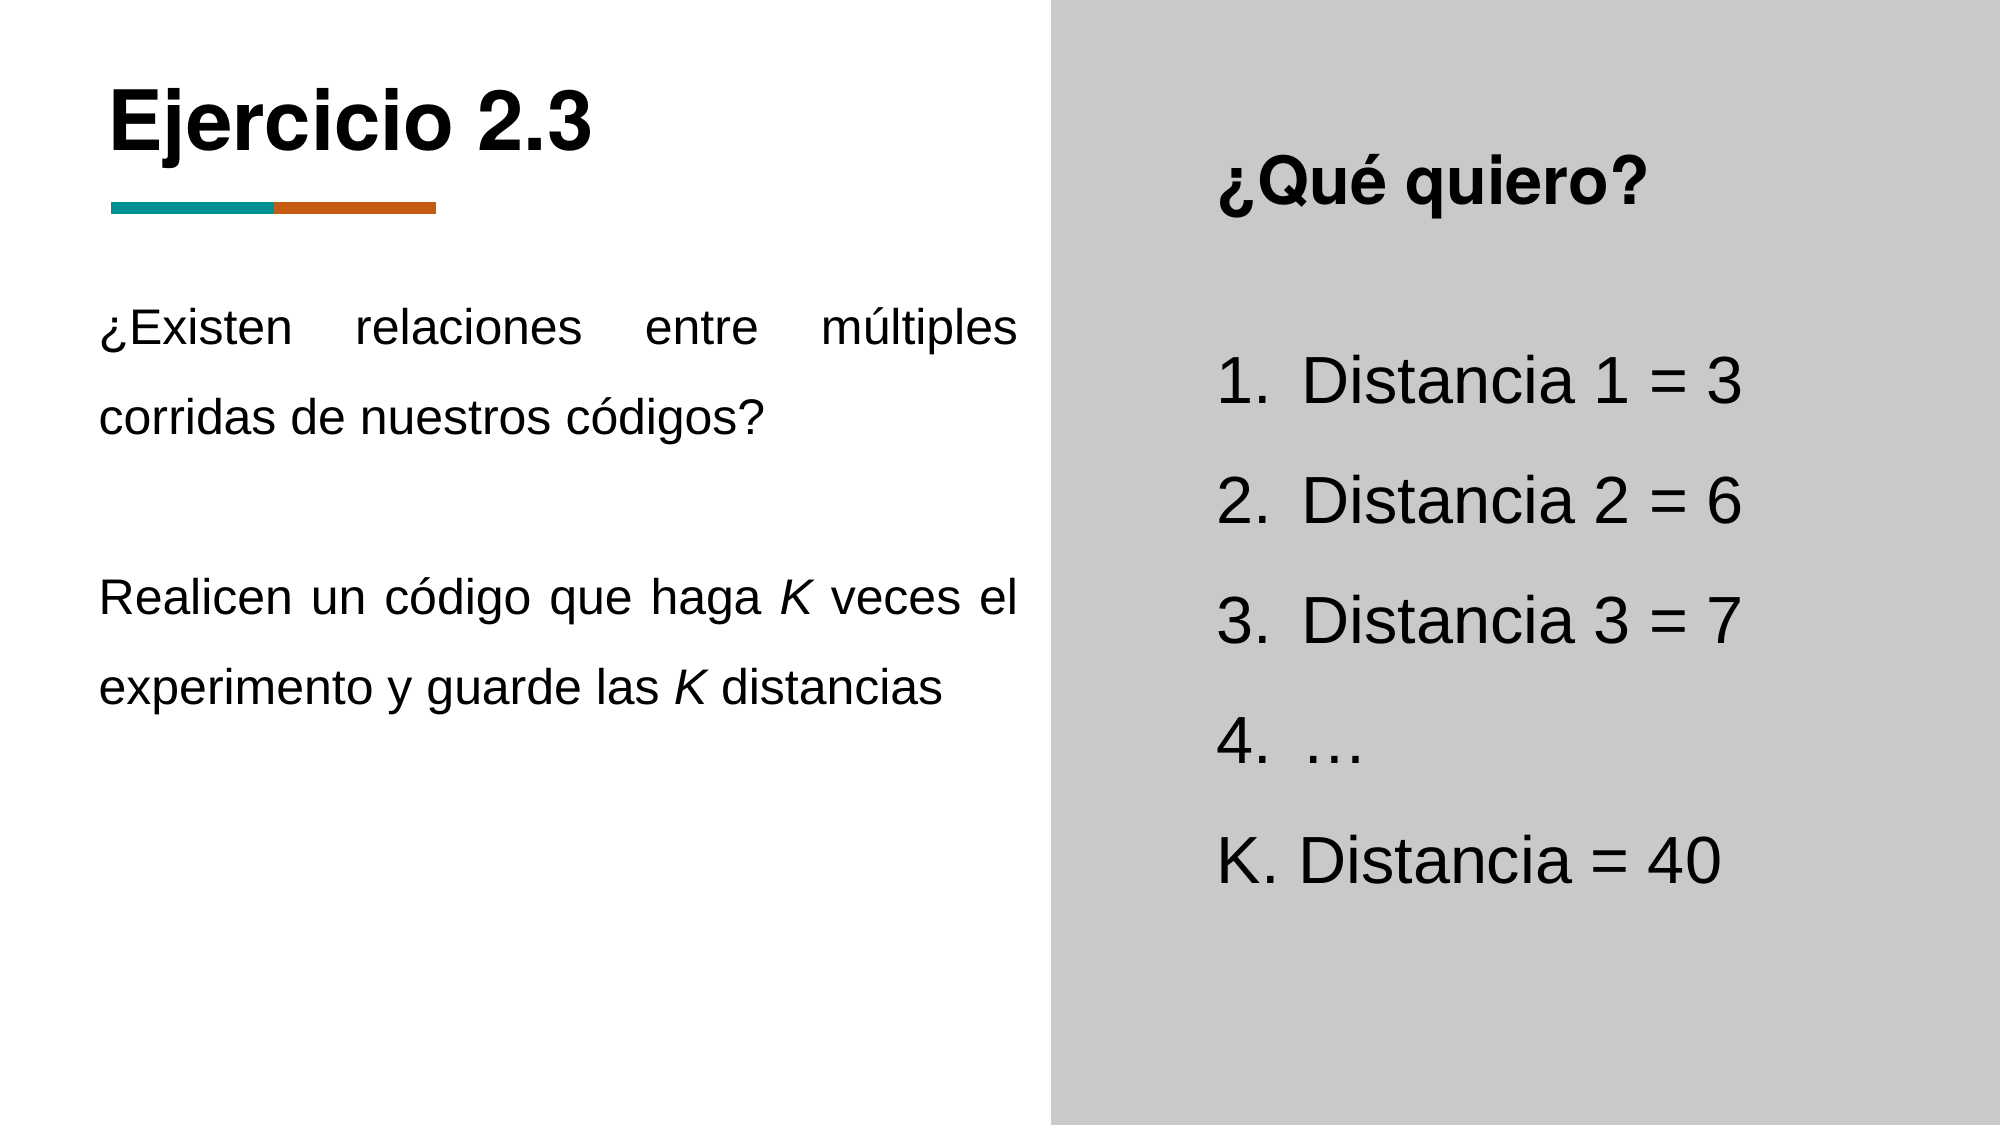

Ejercicio 2.3
¿Qué quiero?

Distancia 1 = 3
Distancia 2 = 6
Distancia 3 = 7
…
K. Distancia = 40
¿Existen relaciones entre múltiples corridas de nuestros códigos?

Realicen un código que haga K veces el experimento y guarde las K distancias